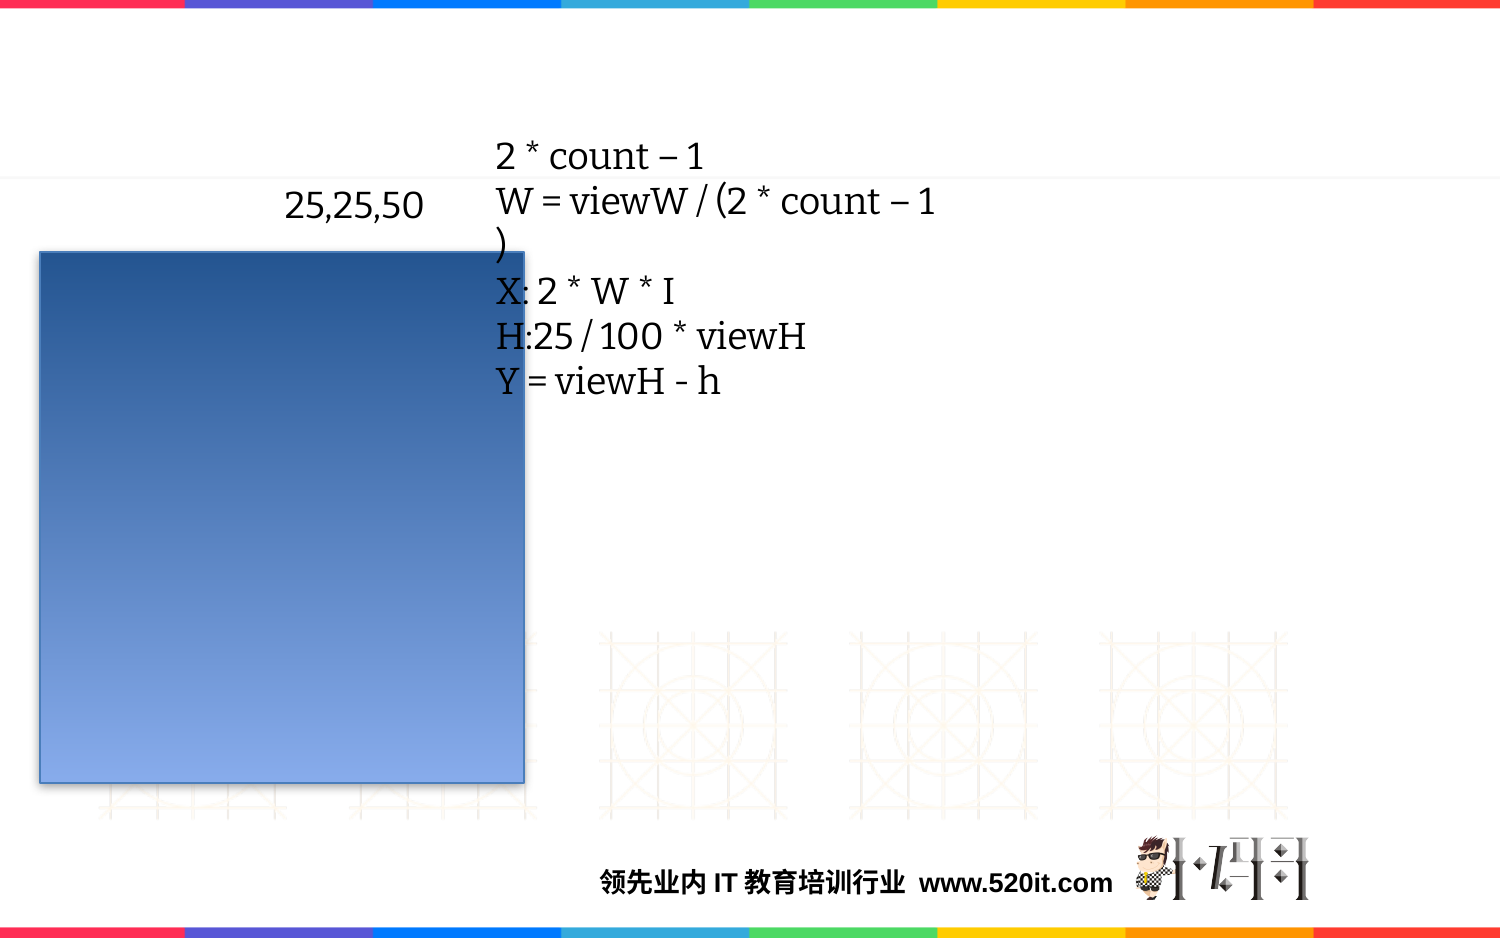

2 * count – 1
W = viewW / (2 * count – 1
)
X: 2 * W * I
H:25 / 100 * viewH
Y = viewH - h
25,25,50